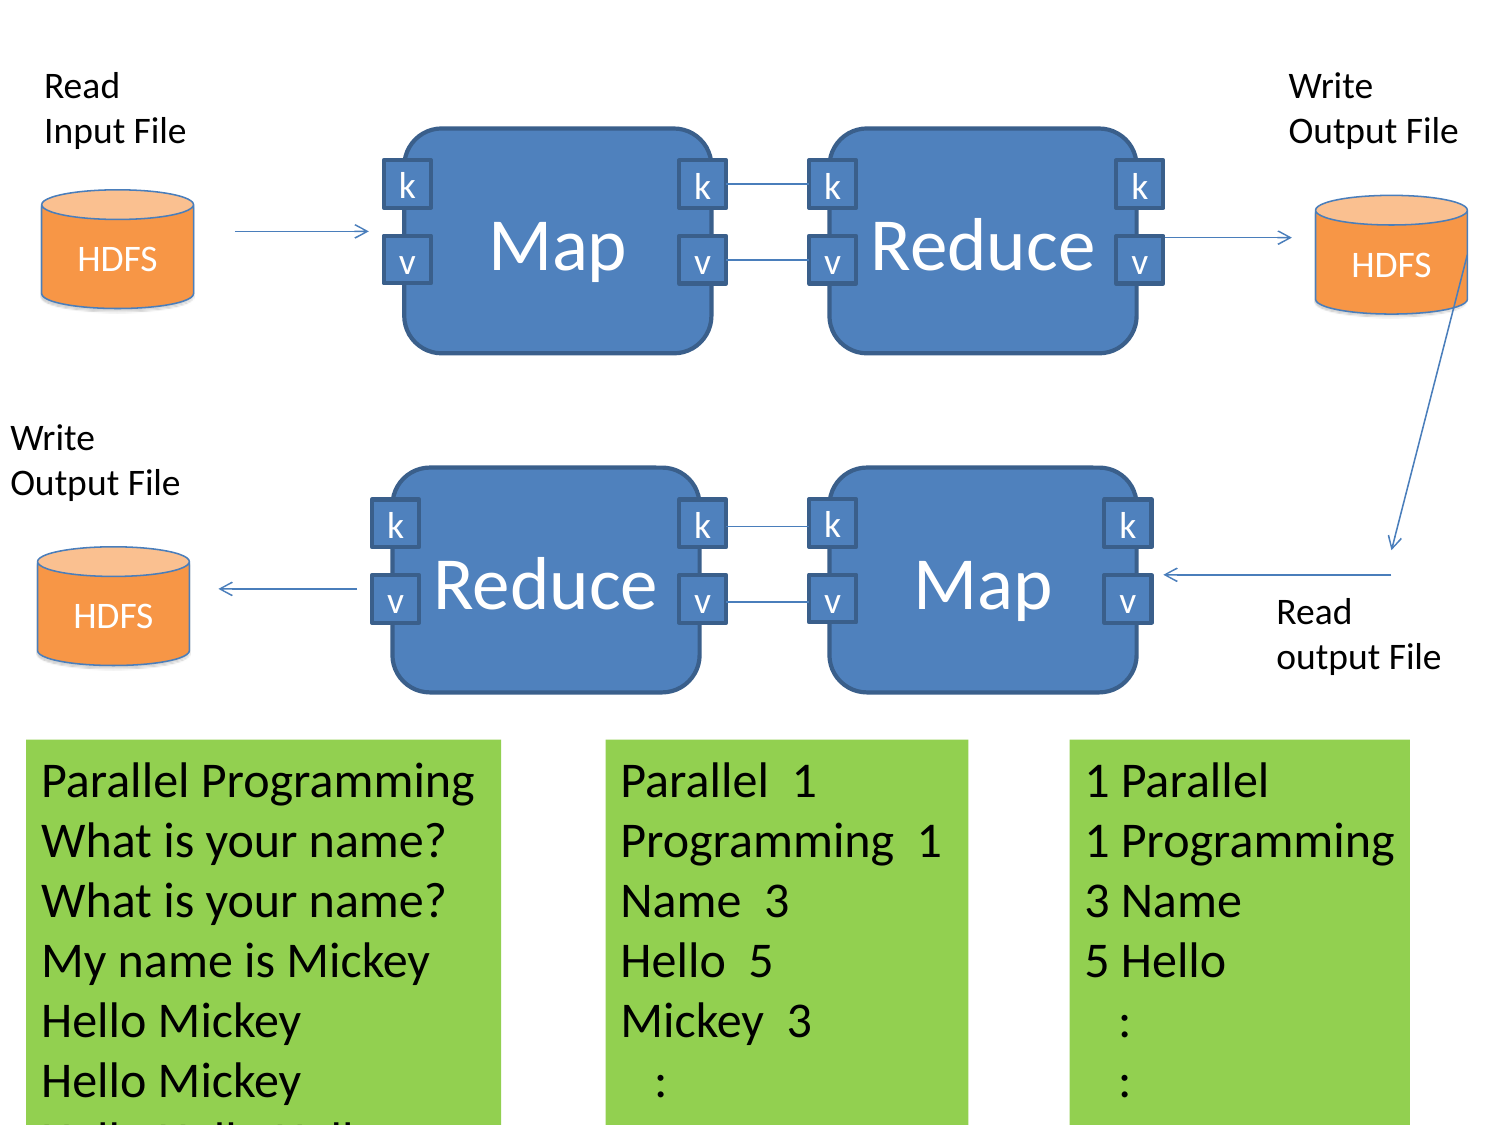

Read
Input File
Write
Output File
Map
Reduce
k
k
k
k
HDFS
HDFS
v
v
v
v
Write
Output File
Reduce
Map
k
k
k
k
HDFS
v
v
v
v
Read
output File
Parallel Programming
What is your name?
What is your name?
My name is Mickey
Hello Mickey
Hello Mickey
Hello Hello Hello
Parallel  1
Programming  1
Name  3
Hello  5
Mickey  3
   :
   :
1 Parallel
1 Programming
3 Name
5 Hello
   :
   :
   :